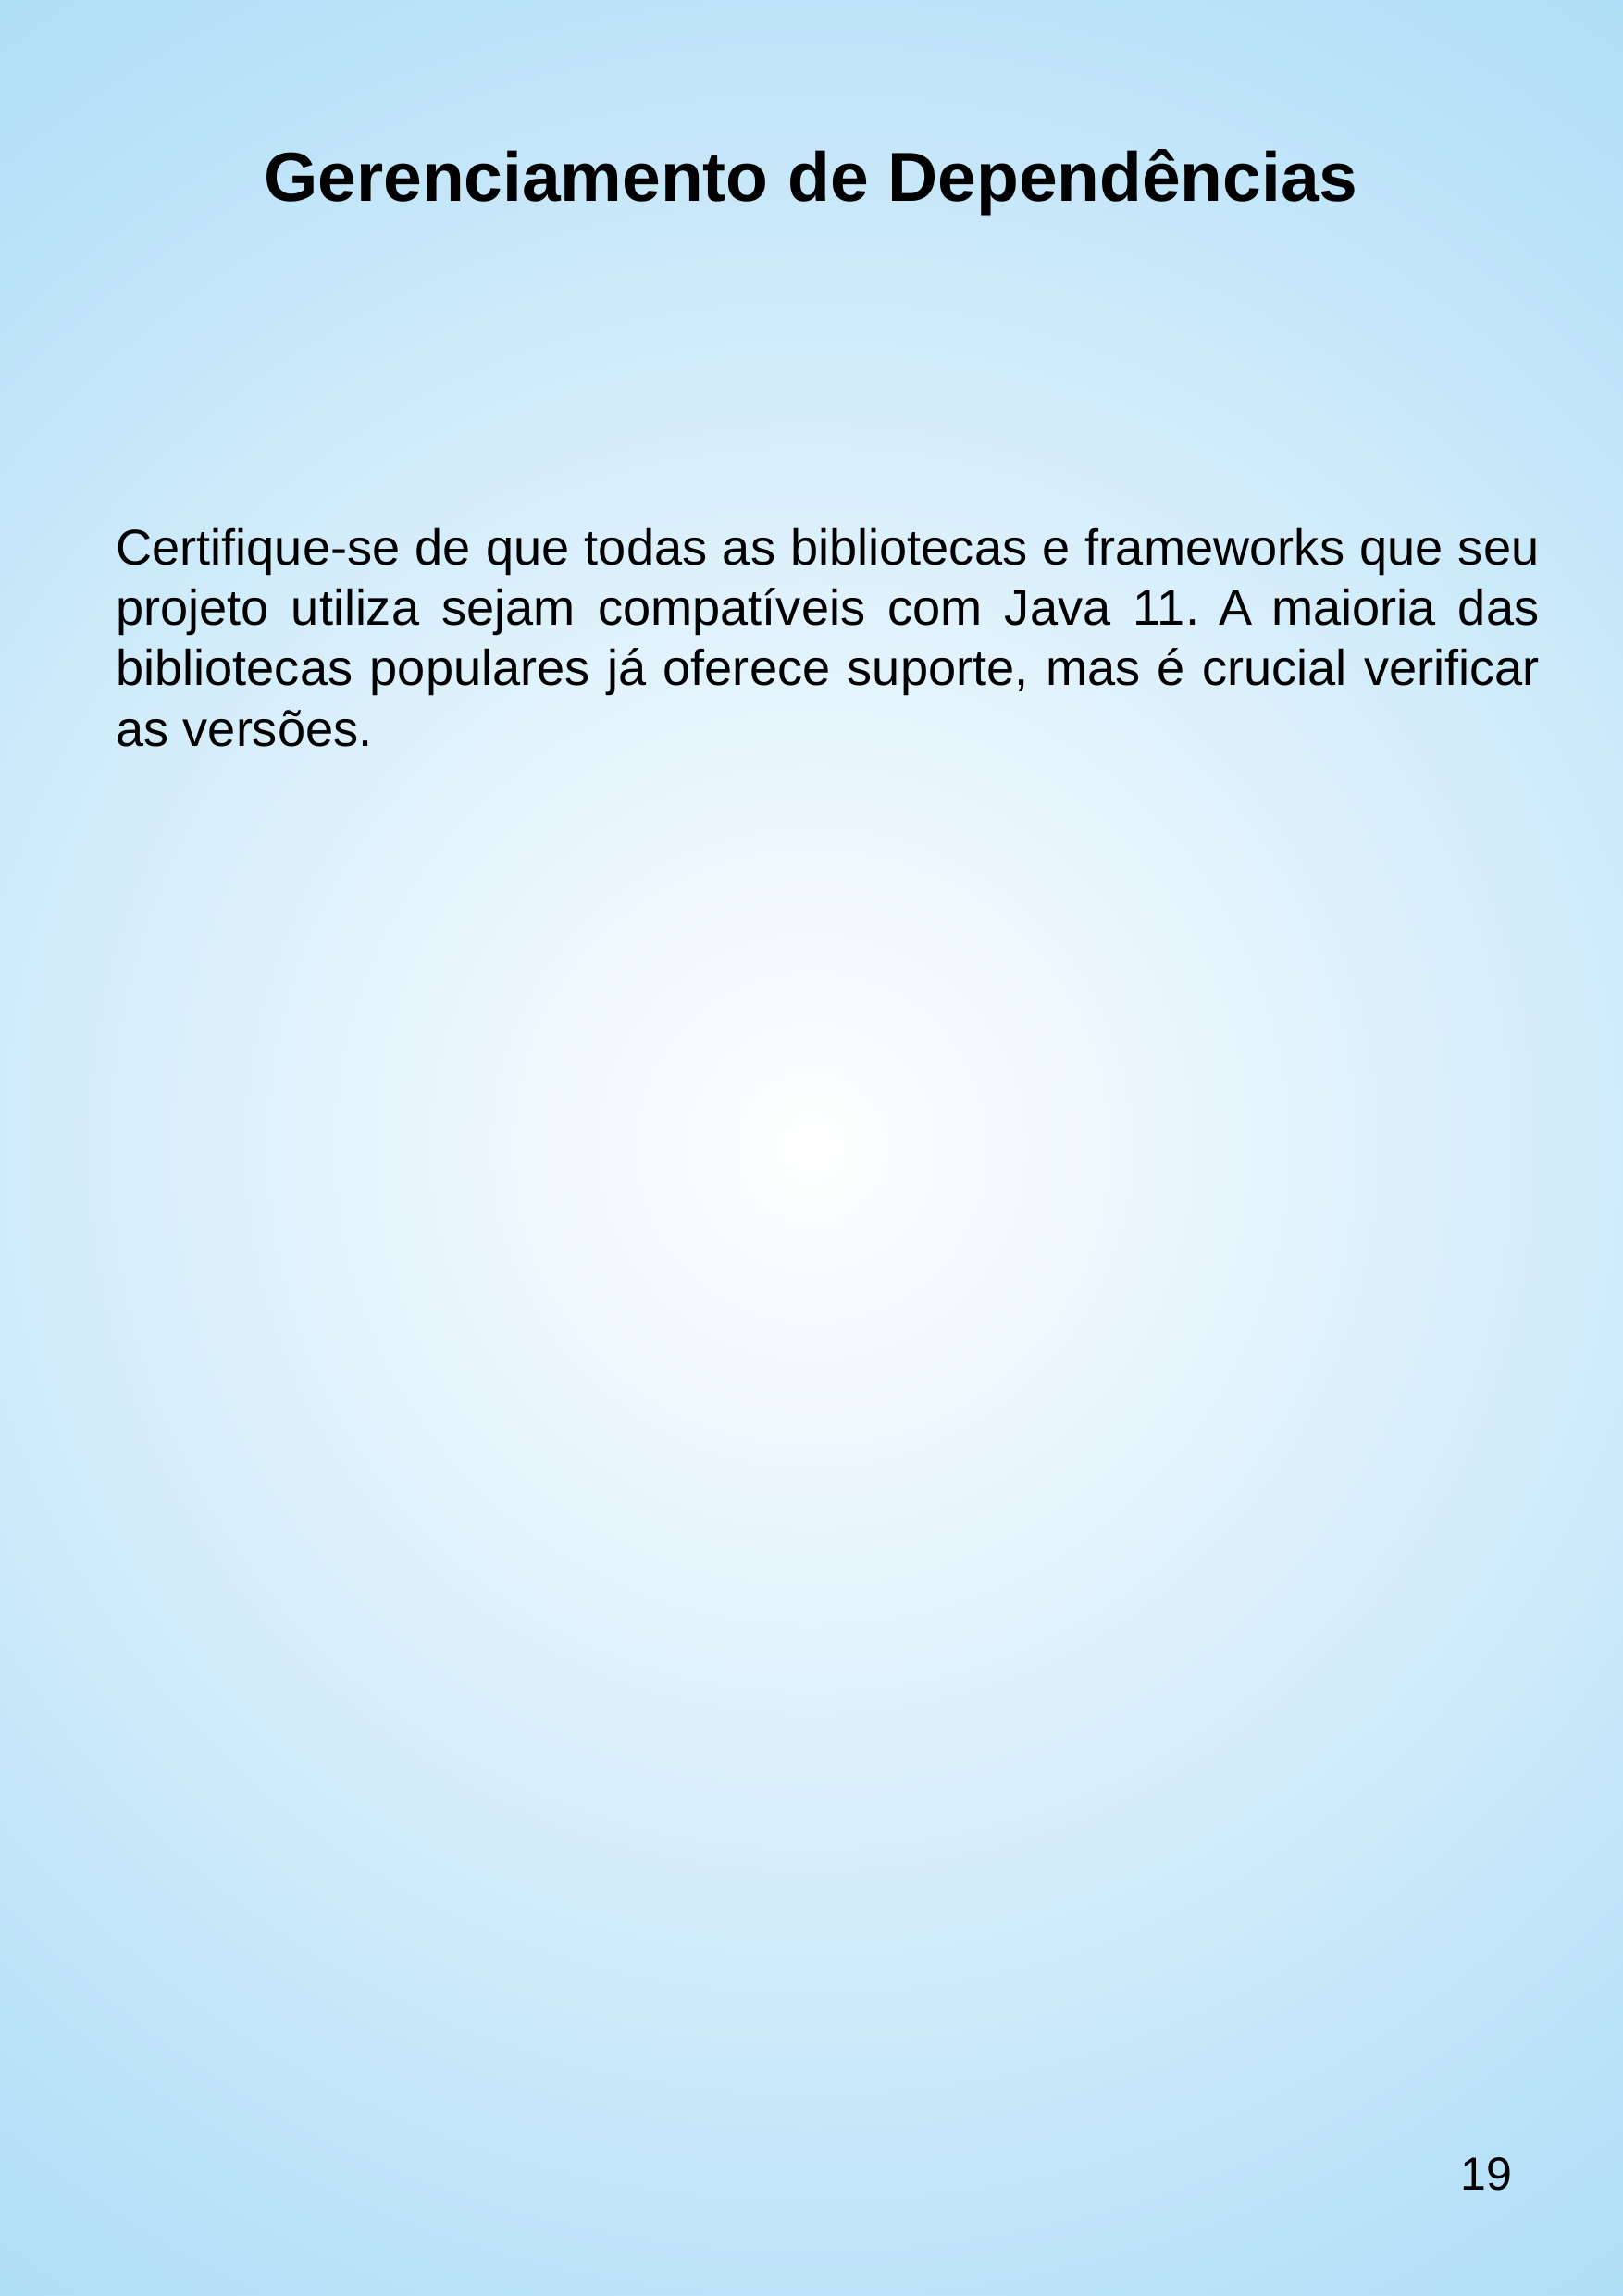

Gerenciamento de Dependências
# Certifique-se de que todas as bibliotecas e frameworks que seu projeto utiliza sejam compatíveis com Java 11. A maioria das bibliotecas populares já oferece suporte, mas é crucial verificar as versões.